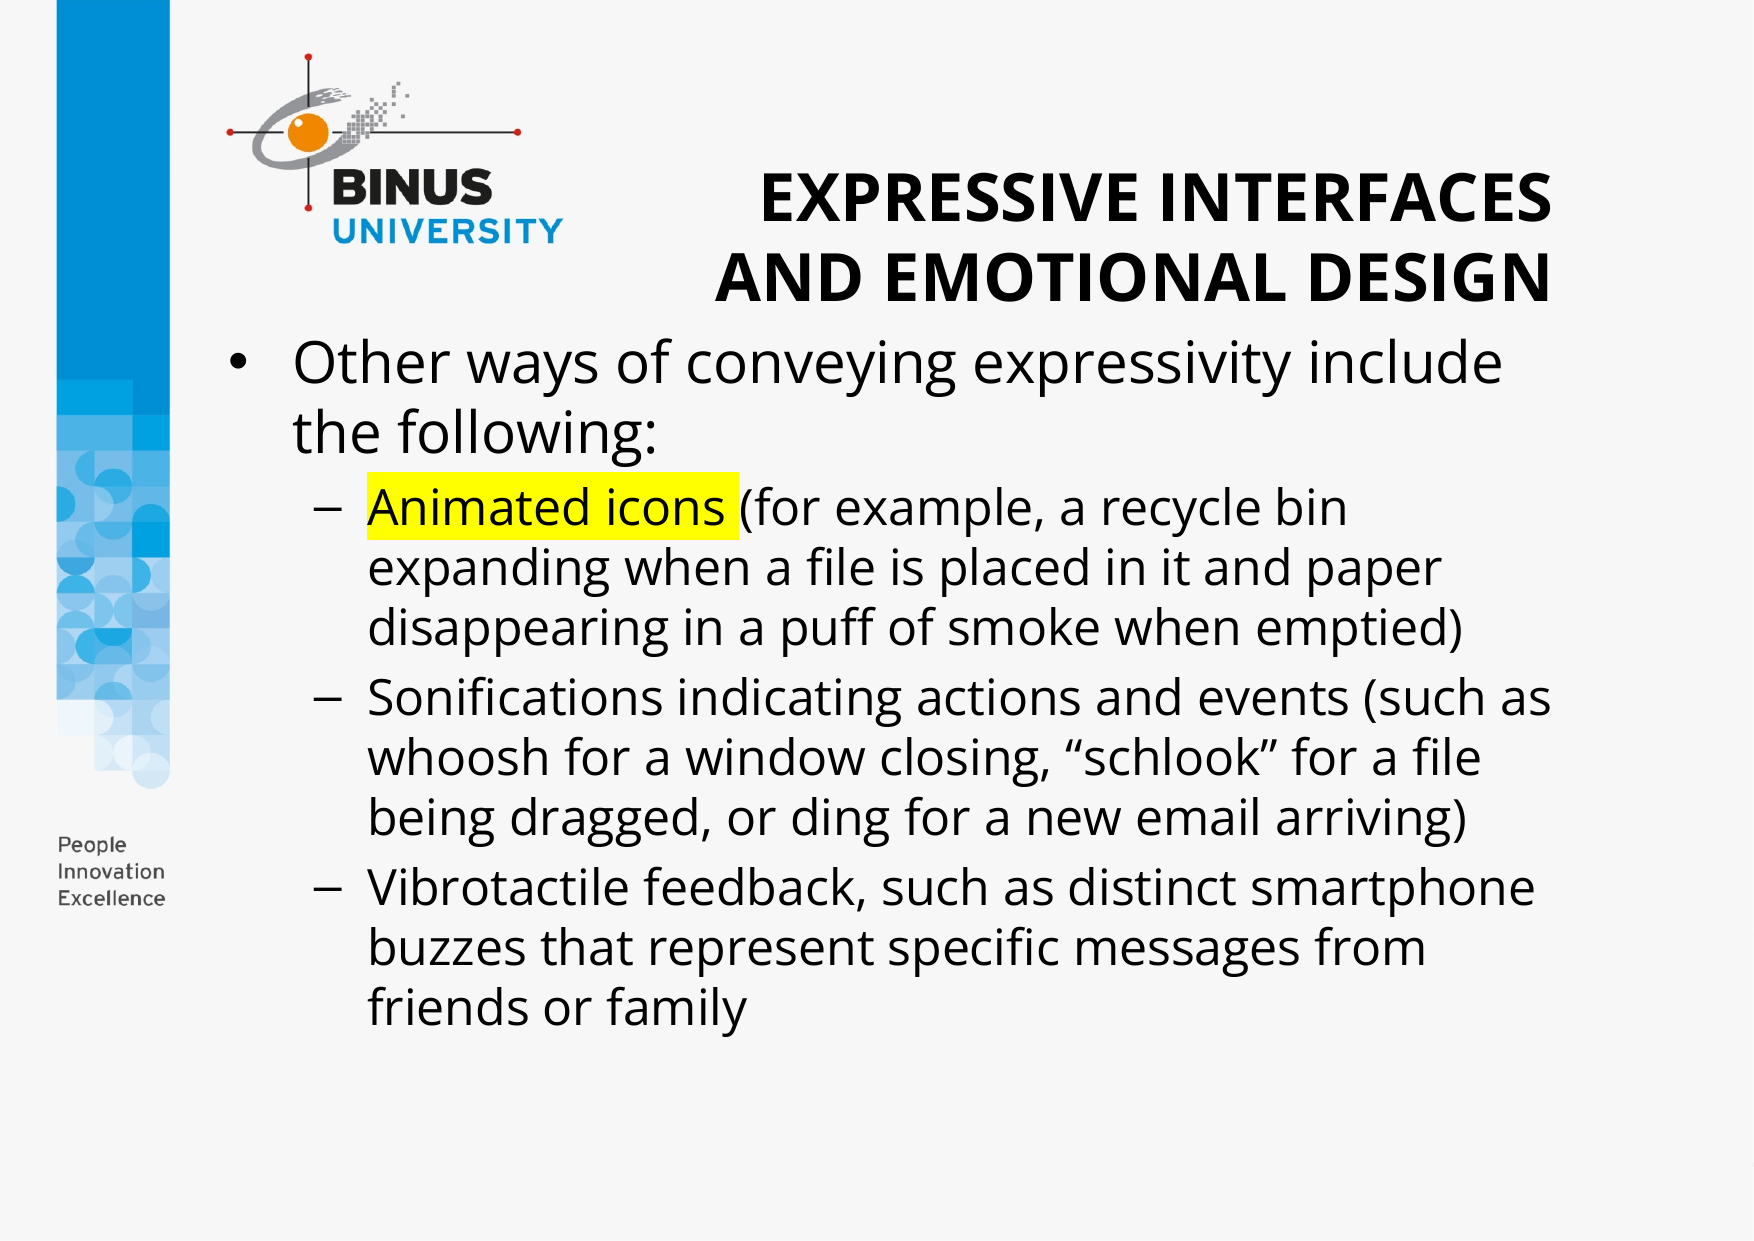

EXPRESSIVE INTERFACES
AND EMOTIONAL DESIGN
Other ways of conveying expressivity include the following:
Animated icons (for example, a recycle bin expanding when a file is placed in it and paper disappearing in a puff of smoke when emptied)
Sonifications indicating actions and events (such as whoosh for a window closing, “schlook” for a file being dragged, or ding for a new email arriving)
Vibrotactile feedback, such as distinct smartphone buzzes that represent specific messages from friends or family